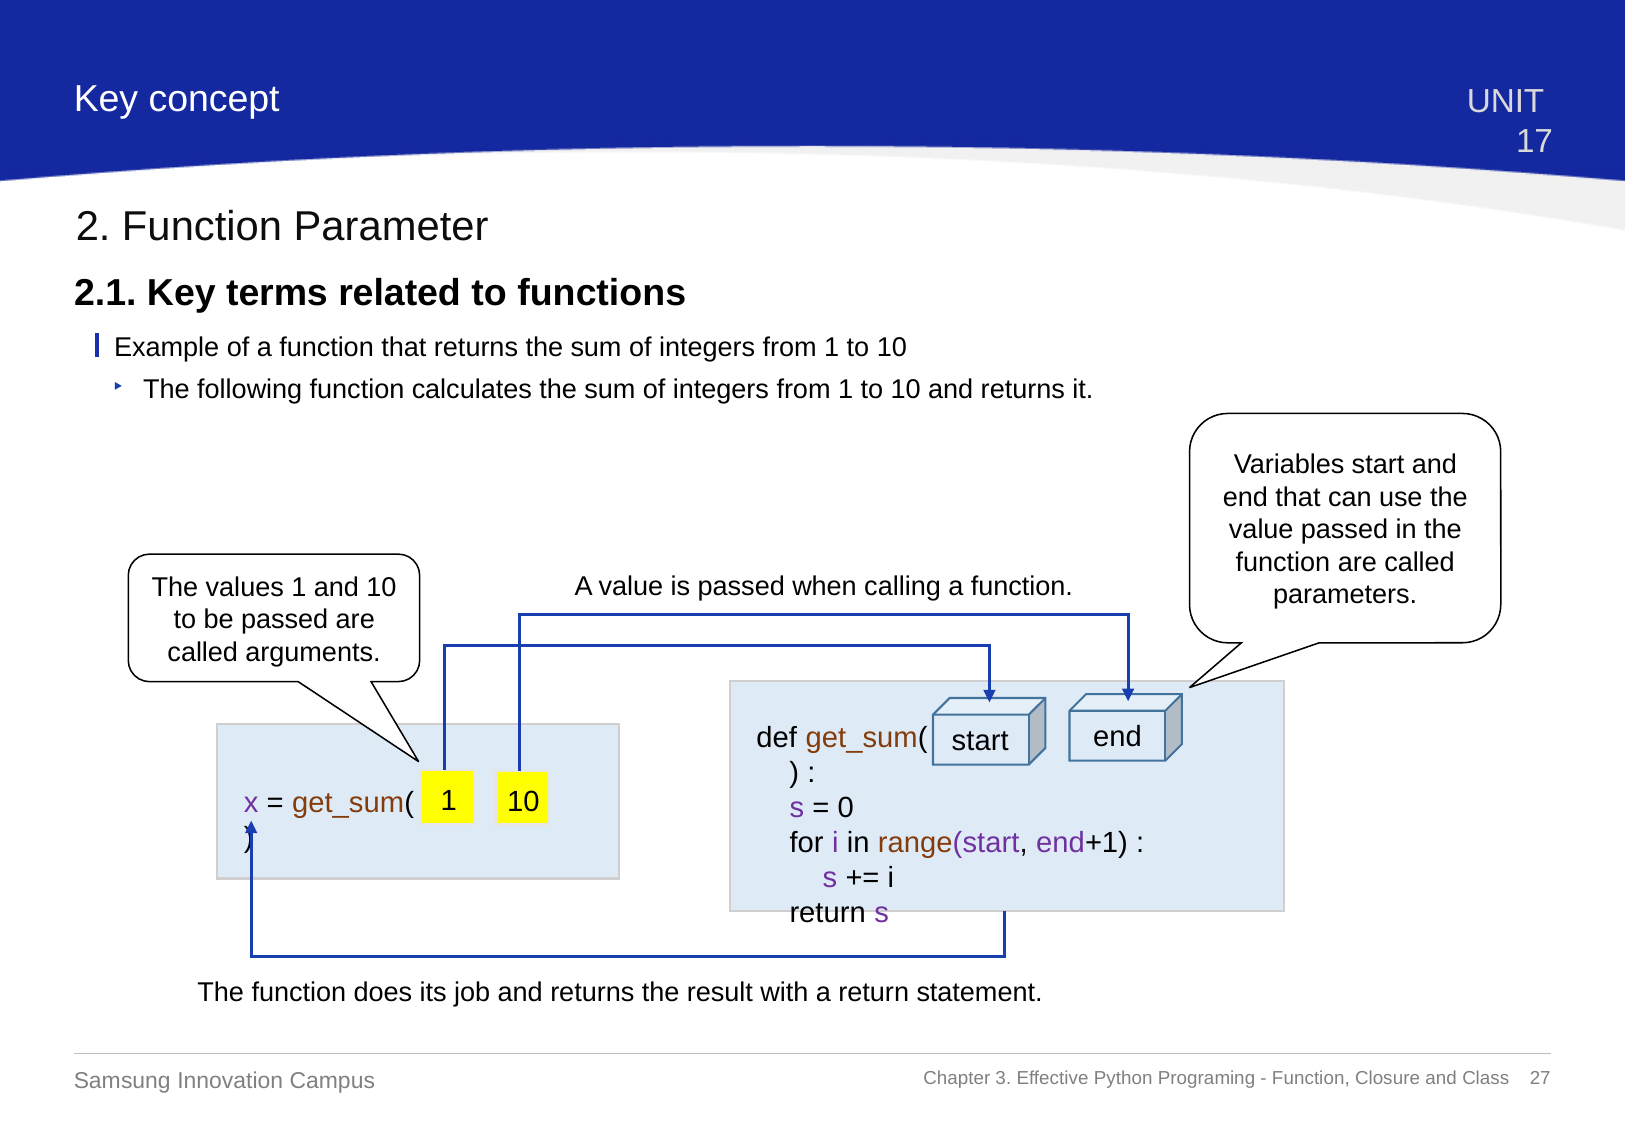

Key concept
UNIT  17
2. Function Parameter
2.1. Key terms related to functions
Example of a function that returns the sum of integers from 1 to 10
The following function calculates the sum of integers from 1 to 10 and returns it.
Variables start and end that can use the value passed in the function are called parameters.
The values 1 and 10 to be passed are called arguments.
A value is passed when calling a function.

def get_sum(                   ,                    ) :
    s = 0
    for i in range(start, end+1) :
        s += i
    return s

end

start

10
1
x = get_sum(           ,          )

The function does its job and returns the result with a return statement.